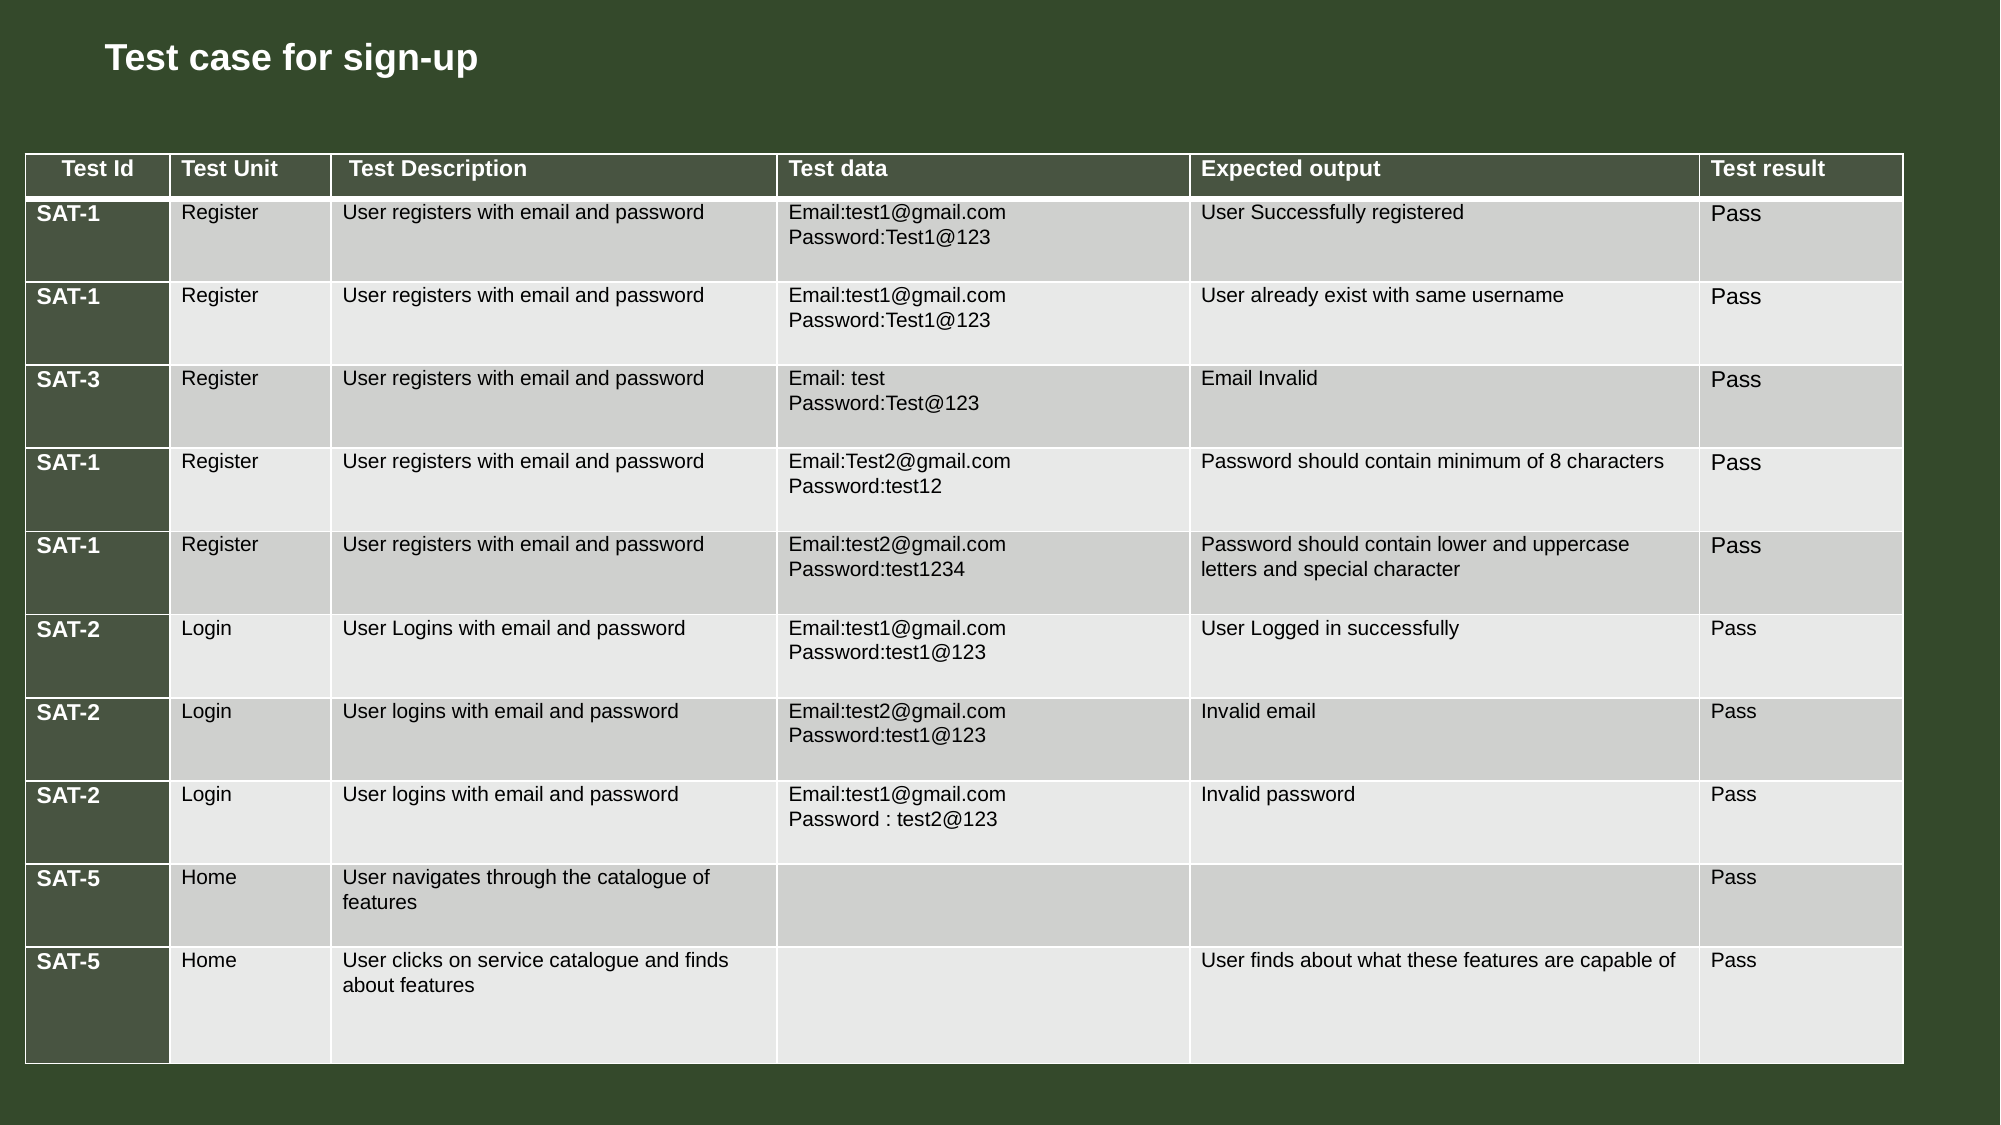

Test case for sign-up
| Test Id | Test Unit | Test Description | Test data | Expected output | Test result |
| --- | --- | --- | --- | --- | --- |
| SAT-1 | Register | User registers with email and password | Email:test1@gmail.com Password:Test1@123 | User Successfully registered | Pass |
| SAT-1 | Register | User registers with email and password | Email:test1@gmail.com Password:Test1@123 | User already exist with same username | Pass |
| SAT-3 | Register | User registers with email and password | Email: test Password:Test@123 | Email Invalid | Pass |
| SAT-1 | Register | User registers with email and password | Email:Test2@gmail.com Password:test12 | Password should contain minimum of 8 characters | Pass |
| SAT-1 | Register | User registers with email and password | Email:test2@gmail.com Password:test1234 | Password should contain lower and uppercase letters and special character | Pass |
| SAT-2 | Login | User Logins with email and password | Email:test1@gmail.com Password:test1@123 | User Logged in successfully | Pass |
| SAT-2 | Login | User logins with email and password | Email:test2@gmail.com Password:test1@123 | Invalid email | Pass |
| SAT-2 | Login | User logins with email and password | Email:test1@gmail.com Password : test2@123 | Invalid password | Pass |
| SAT-5 | Home | User navigates through the catalogue of features |  |  | Pass |
| SAT-5 | Home | User clicks on service catalogue and finds about features |  | User finds about what these features are capable of | Pass |